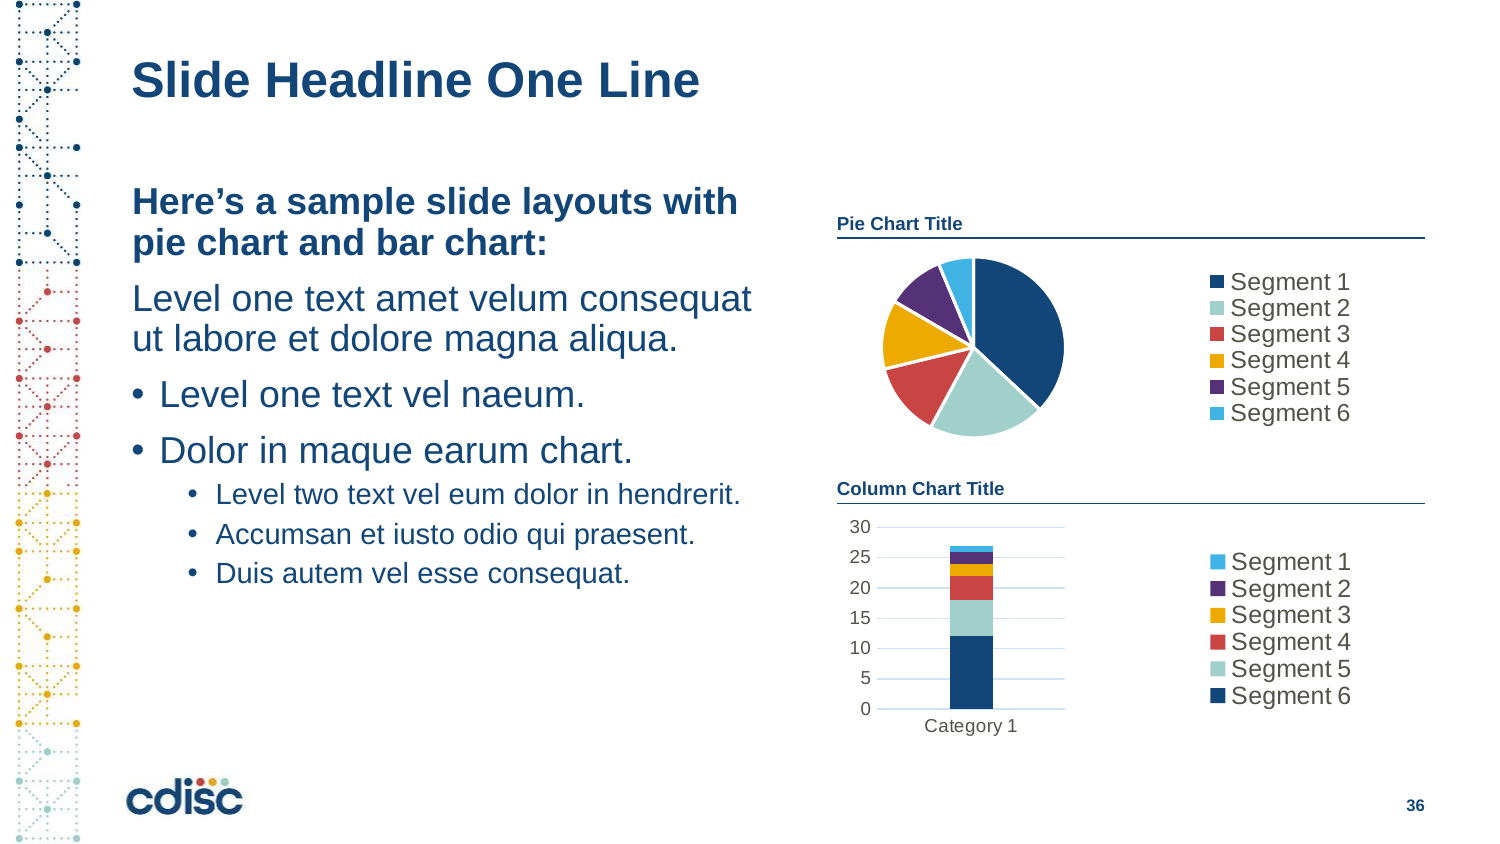

# Slide Headline One Line
Here’s a sample slide layouts with pie chart and bar chart:
Level one text amet velum consequat ut labore et dolore magna aliqua.
Level one text vel naeum.
Dolor in maque earum chart.
Level two text vel eum dolor in hendrerit.
Accumsan et iusto odio qui praesent.
Duis autem vel esse consequat.

Pie Chart Title

### Chart

| Category | Sales |
|---|---|
| Segment 1 | 0.36 |
| Segment 2 | 0.2 |
| Segment 3 | 0.13 |
| Segment 4 | 0.12 |
| Segment 5 | 0.1 |
| Segment 6 | 0.06 |
Column Chart Title

### Chart

| Category | Segment 6 | Segment 5 | Segment 4 | Segment 3 | Segment 2 | Segment 1 |
|---|---|---|---|---|---|---|
| Category 1 | 12.0 | 6.0 | 4.0 | 2.0 | 2.0 | 1.0 |
36